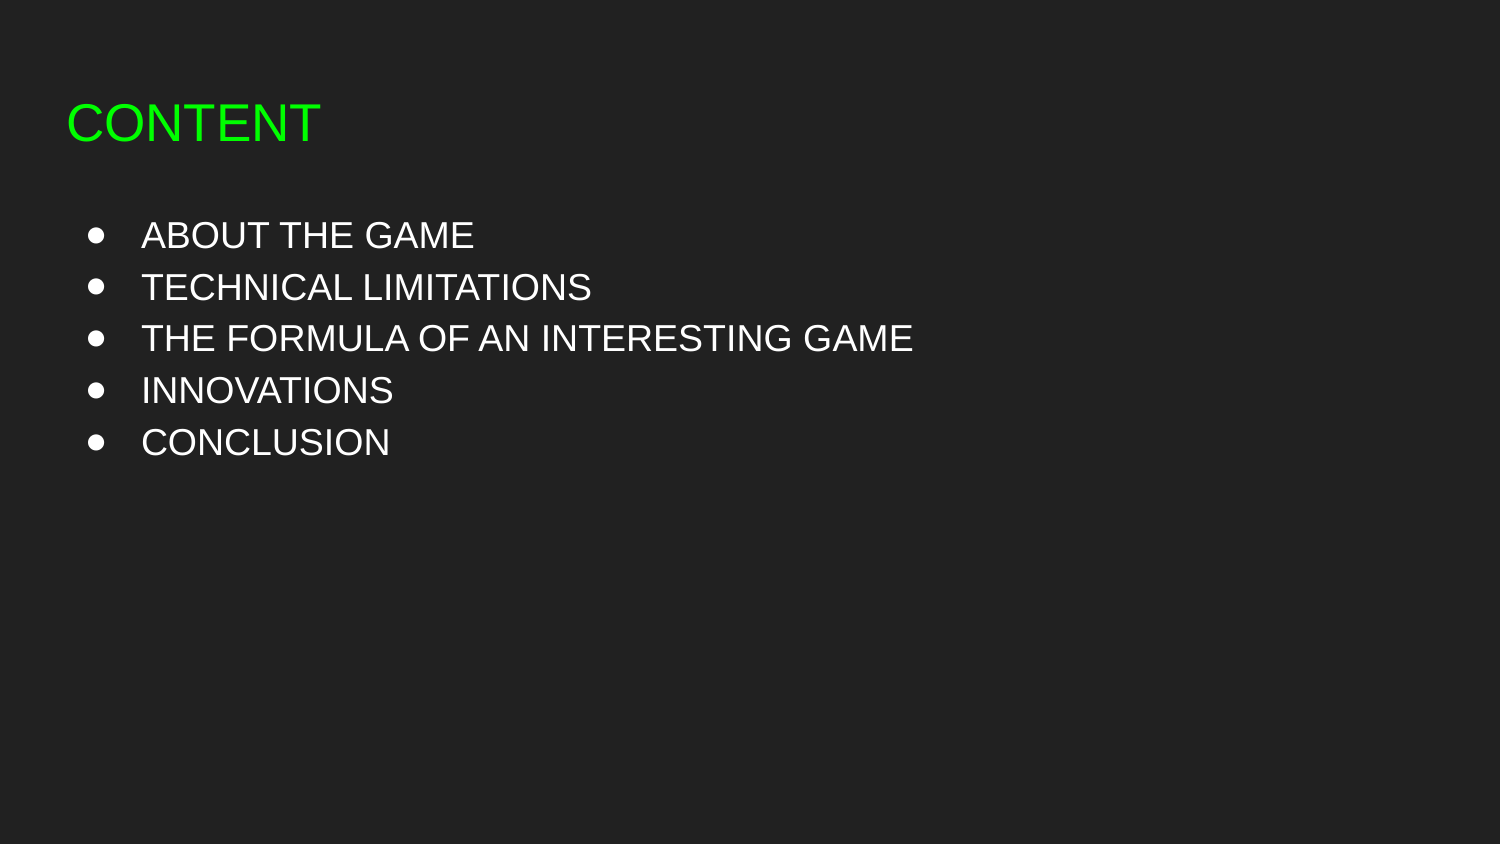

# CONTENT
ABOUT THE GAME
TECHNICAL LIMITATIONS
THE FORMULA OF AN INTERESTING GAME
INNOVATIONS
CONCLUSION